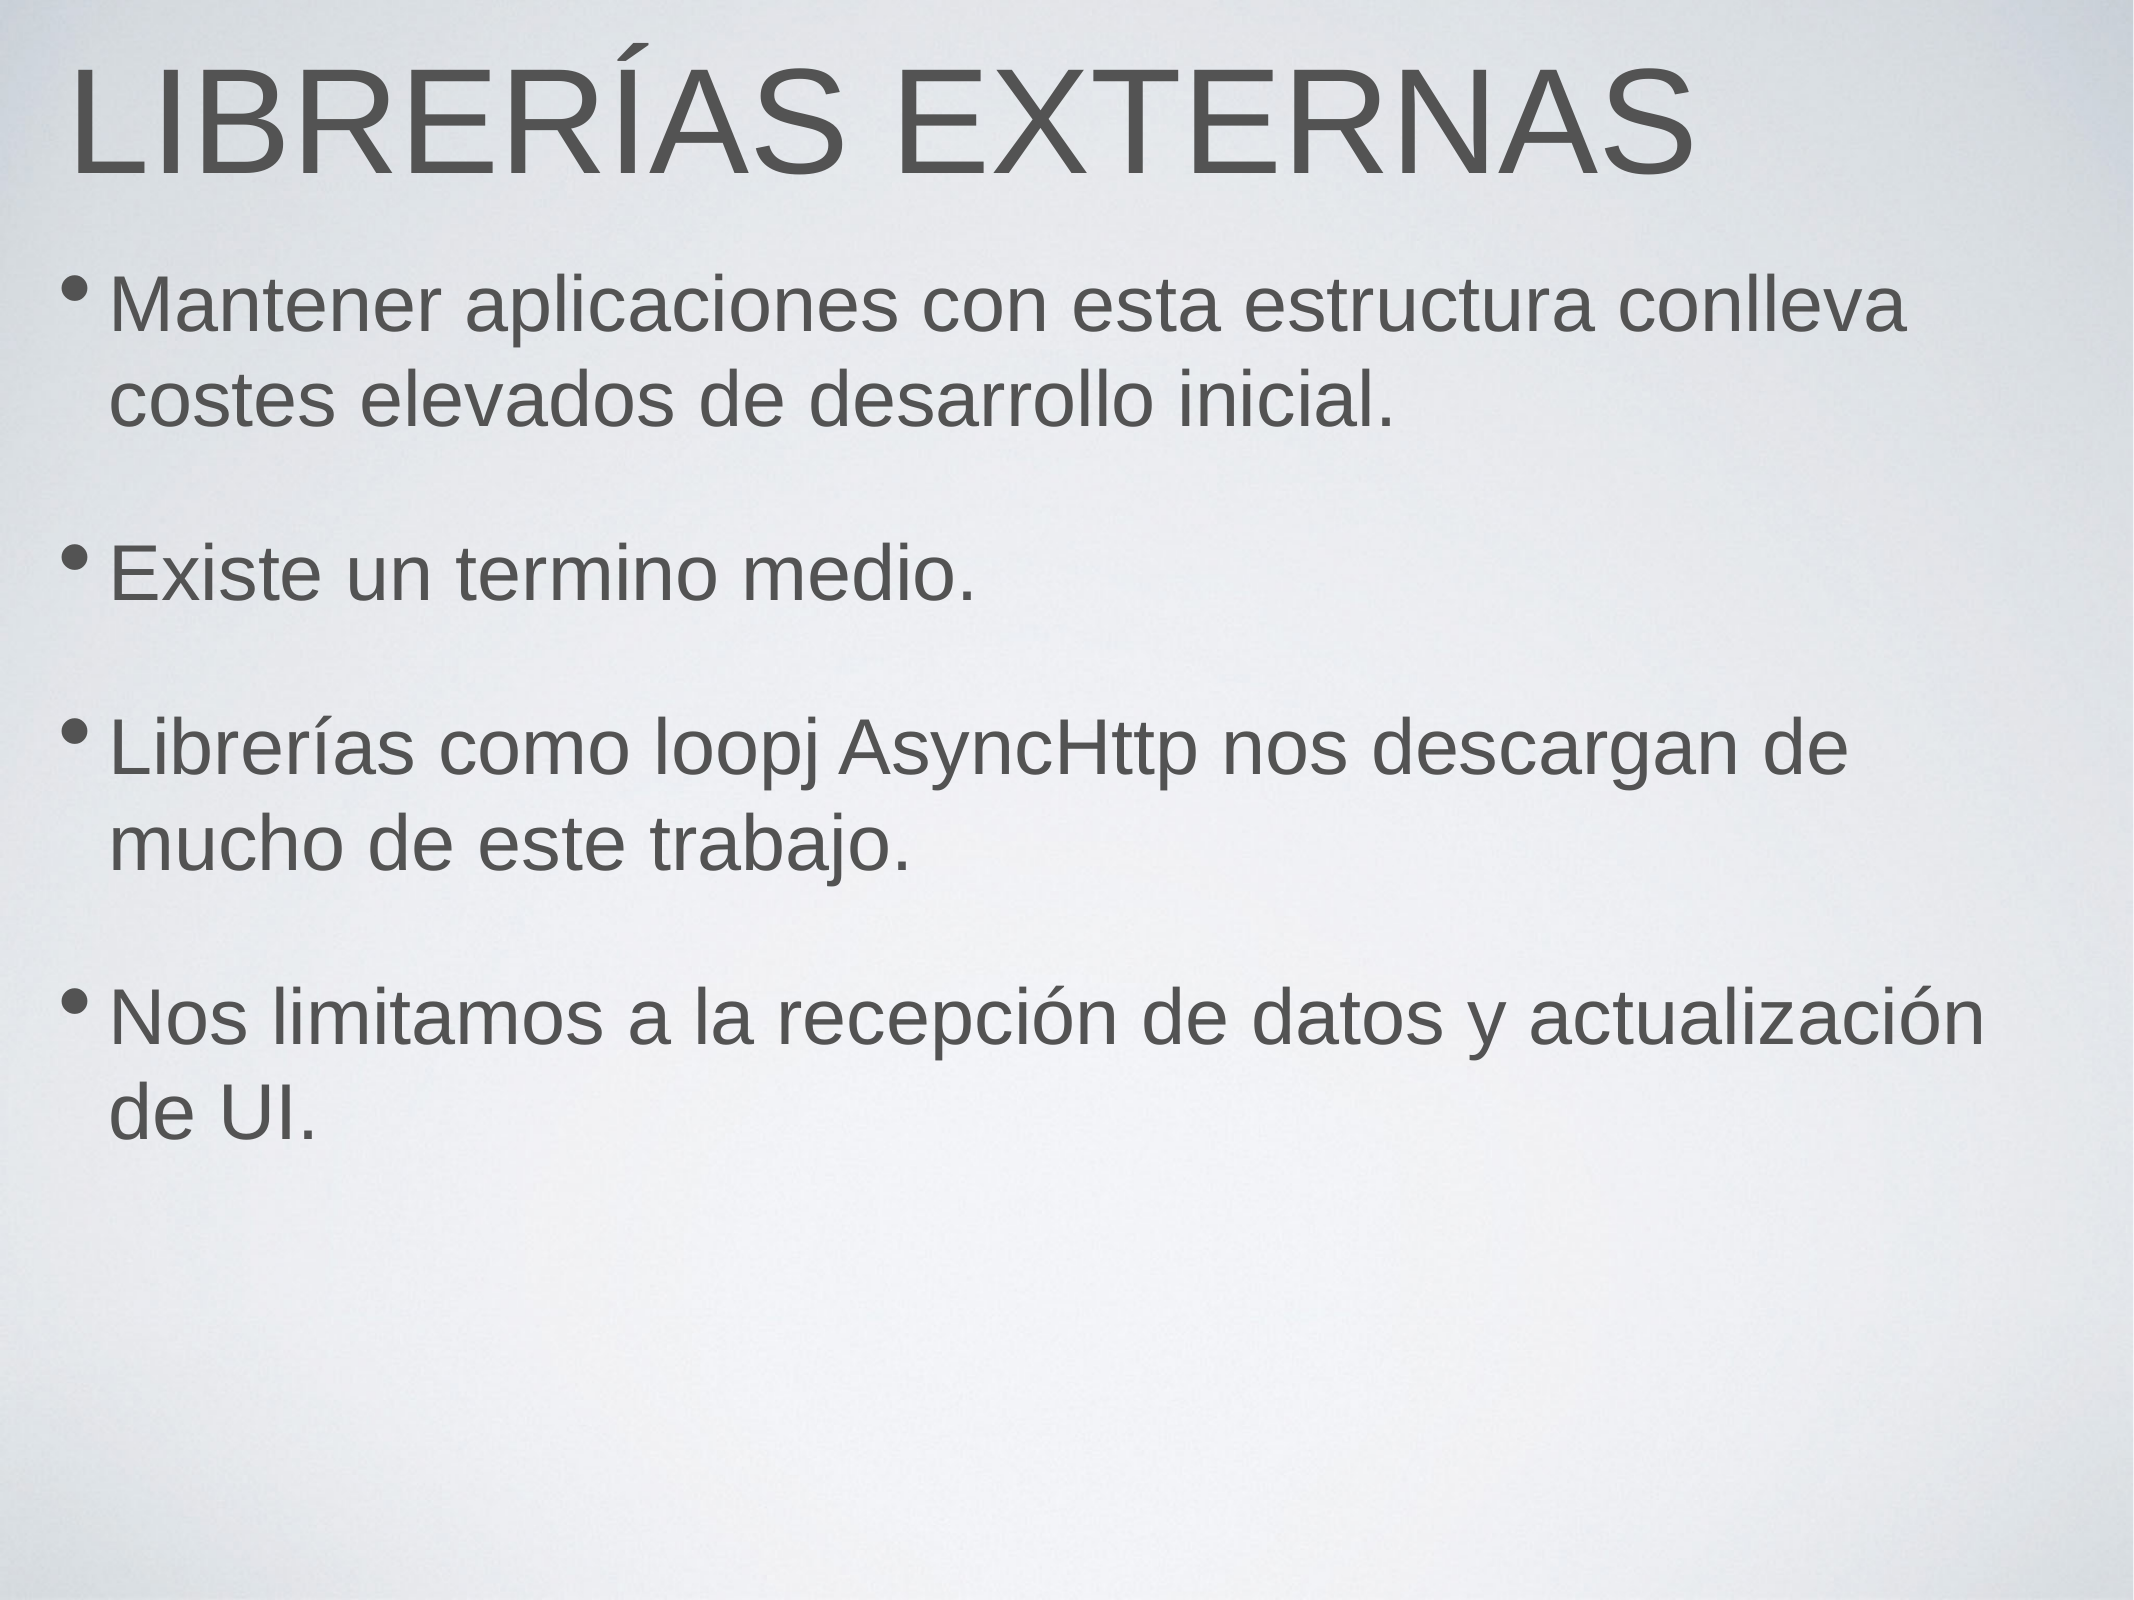

# Librerías externas
Mantener aplicaciones con esta estructura conlleva costes elevados de desarrollo inicial.
Existe un termino medio.
Librerías como loopj AsyncHttp nos descargan de mucho de este trabajo.
Nos limitamos a la recepción de datos y actualización de UI.